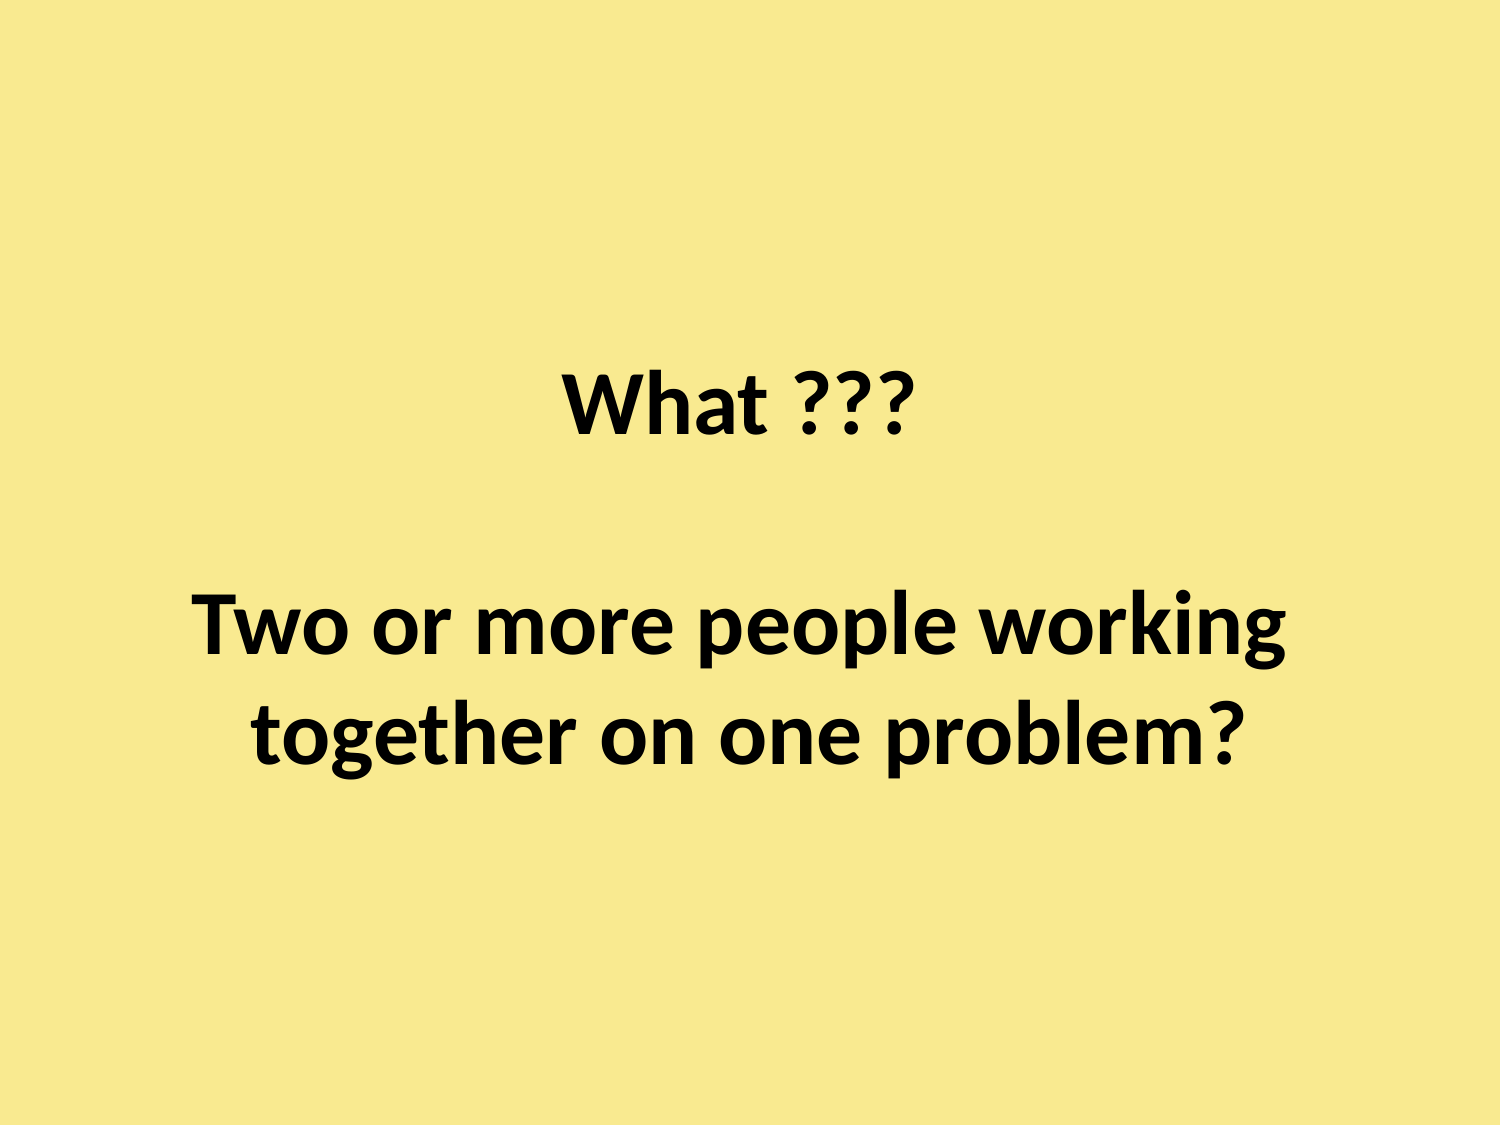

# What ??? Two or more people working together on one problem?